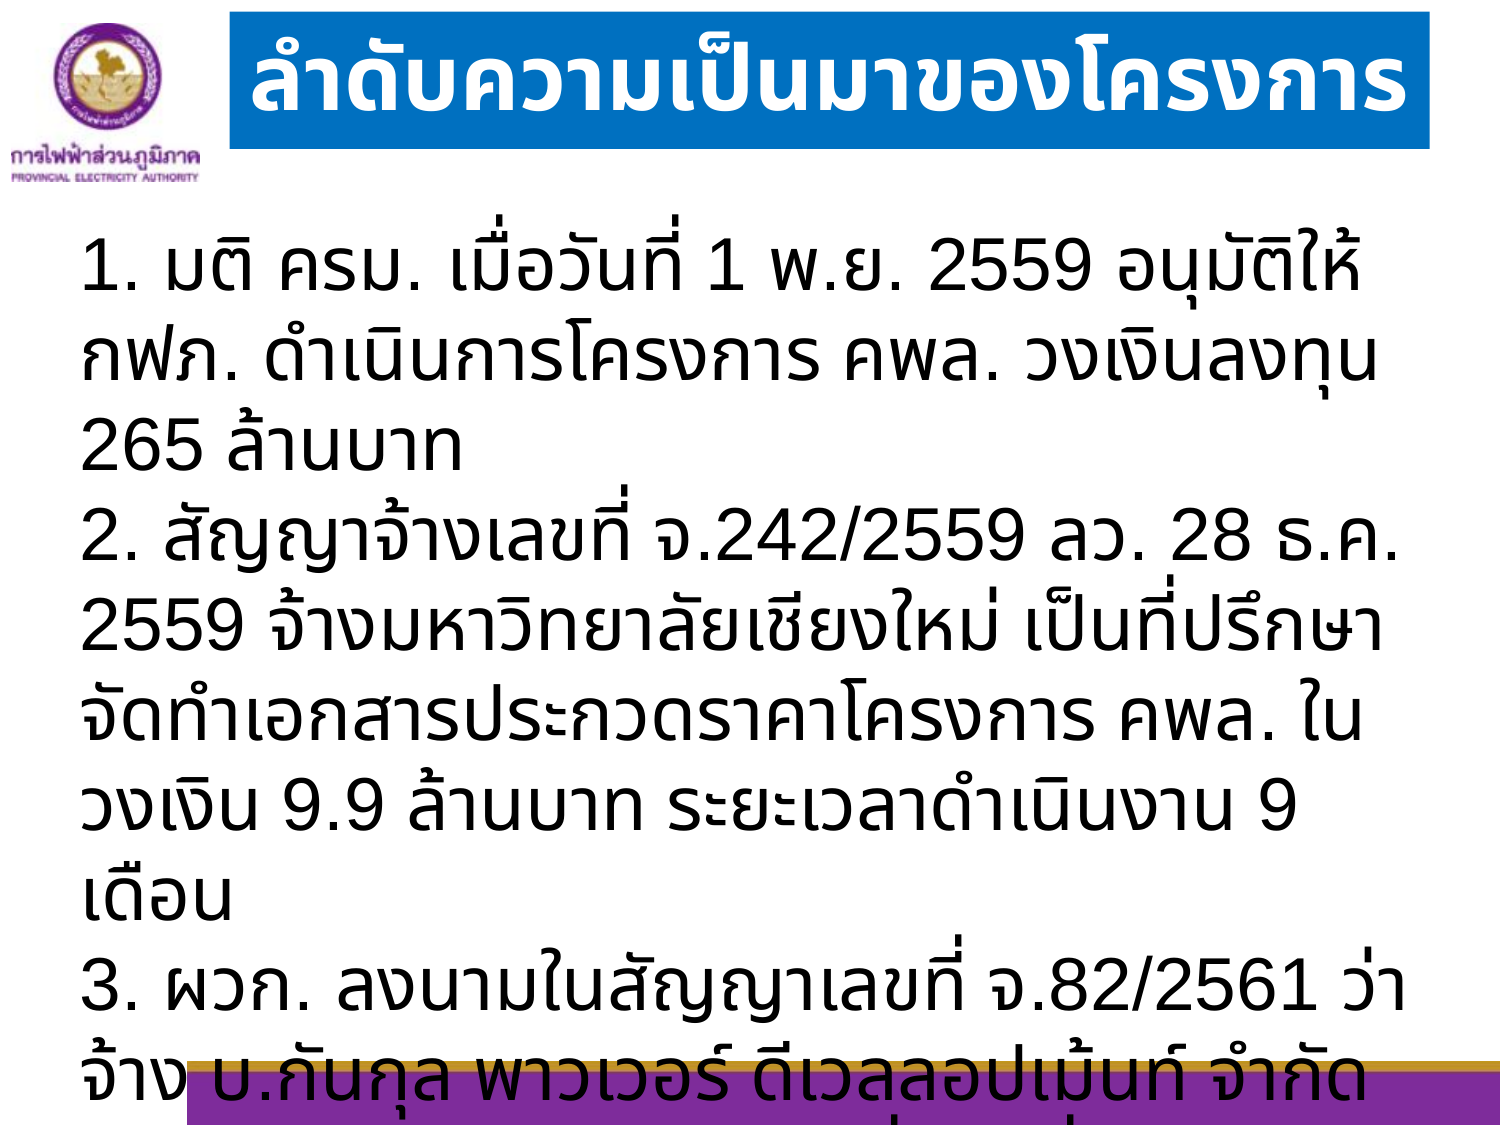

ลำดับความเป็นมาของโครงการ
1. มติ ครม. เมื่อวันที่ 1 พ.ย. 2559 อนุมัติให้ กฟภ. ดำเนินการโครงการ คพล. วงเงินลงทุน 265 ล้านบาท
2. สัญญาจ้างเลขที่ จ.242/2559 ลว. 28 ธ.ค. 2559 จ้างมหาวิทยาลัยเชียงใหม่ เป็นที่ปรึกษาจัดทำเอกสารประกวดราคาโครงการ คพล. ในวงเงิน 9.9 ล้านบาท ระยะเวลาดำเนินงาน 9 เดือน
3. ผวก. ลงนามในสัญญาเลขที่ จ.82/2561 ว่าจ้าง บ.กันกุล พาวเวอร์ ดีเวลลอปเม้นท์ จำกัด ดำเนินการโครงการ คพล. เมื่อวันที่ 7 ก.ย. 2561 วงเงิน 132.90 ล้านบาท